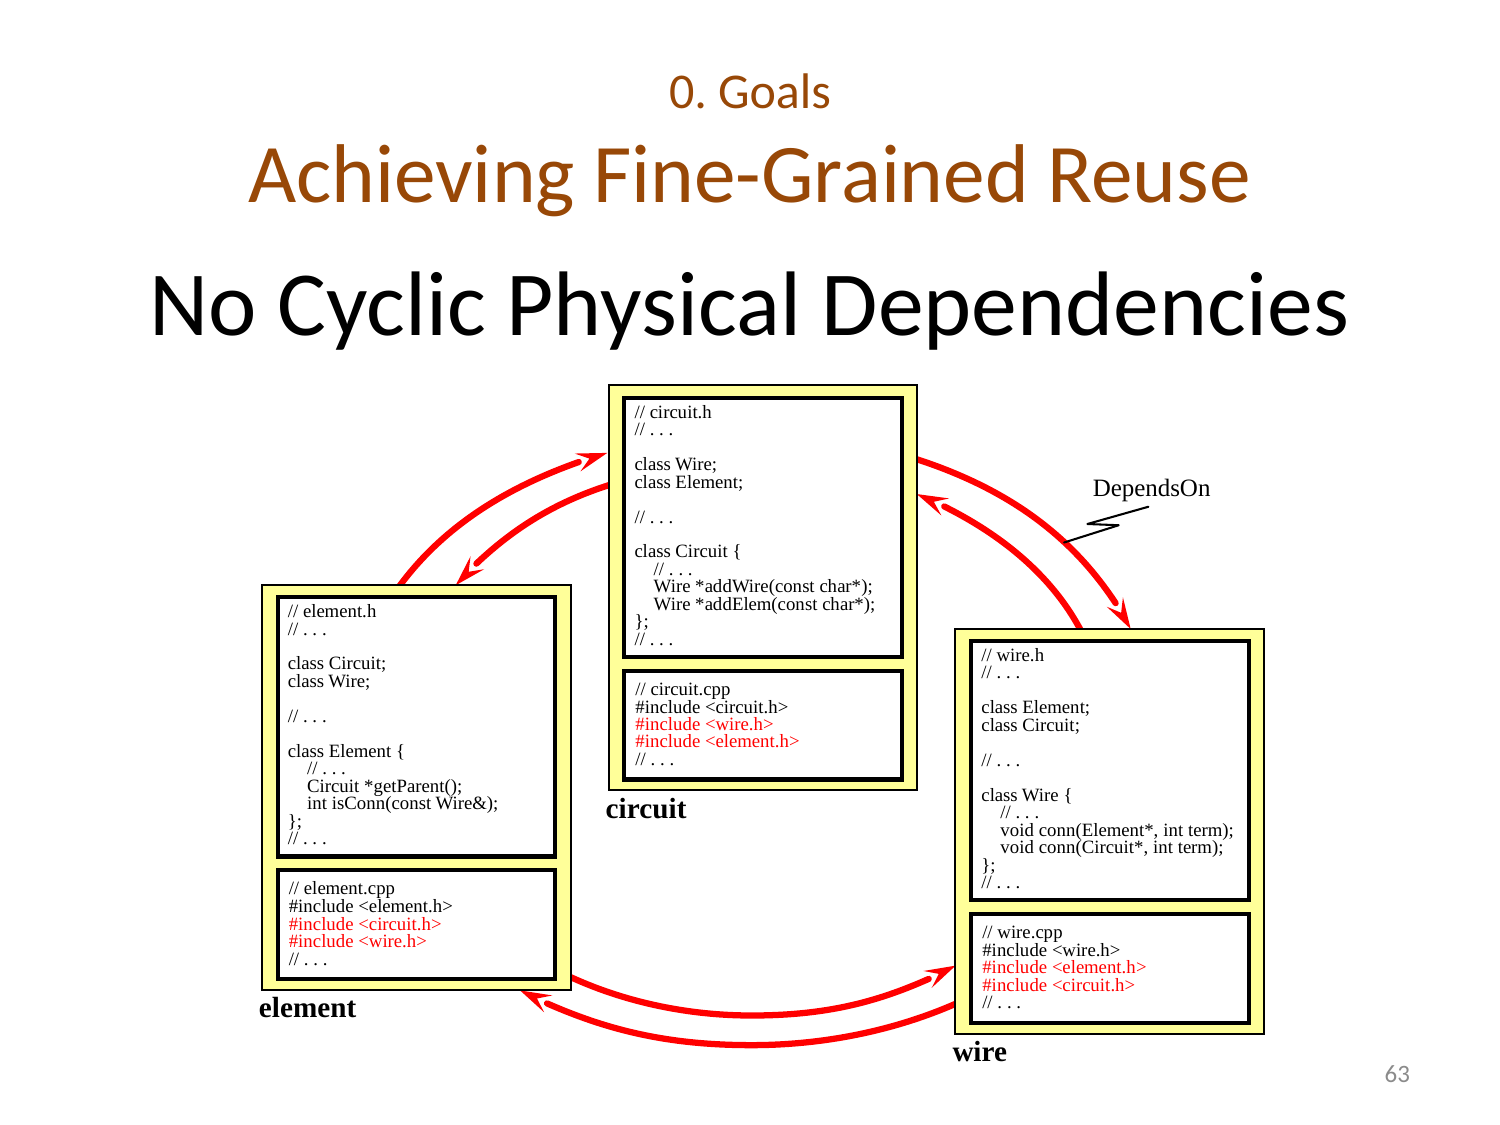

# 0. Goals Achieving Fine-Grained Reuse
No Cyclic Physical Dependencies

// circuit.h
// . . .

class Wire;
class Element;

// . . .

class Circuit {
    // . . .
    Wire *addWire(const char*);
    Wire *addElem(const char*);
};
// . . .

// circuit.cpp
#include <circuit.h>
#include <wire.h>
#include <element.h>
// . . .
circuit

DependsOn

// element.h
// . . .

class Circuit;
class Wire;

// . . .
class Element {
    // . . .
    Circuit *getParent();
    int isConn(const Wire&);
};
// . . .

// element.cpp
#include <element.h>
#include <circuit.h>
#include <wire.h>
// . . .
element

// wire.h
// . . .

class Element;
class Circuit;

// . . .

class Wire {
    // . . .
    void conn(Element*, int term);
    void conn(Circuit*, int term);
};
// . . .

// wire.cpp
#include <wire.h>
#include <element.h>
#include <circuit.h>
// . . .
wire

63